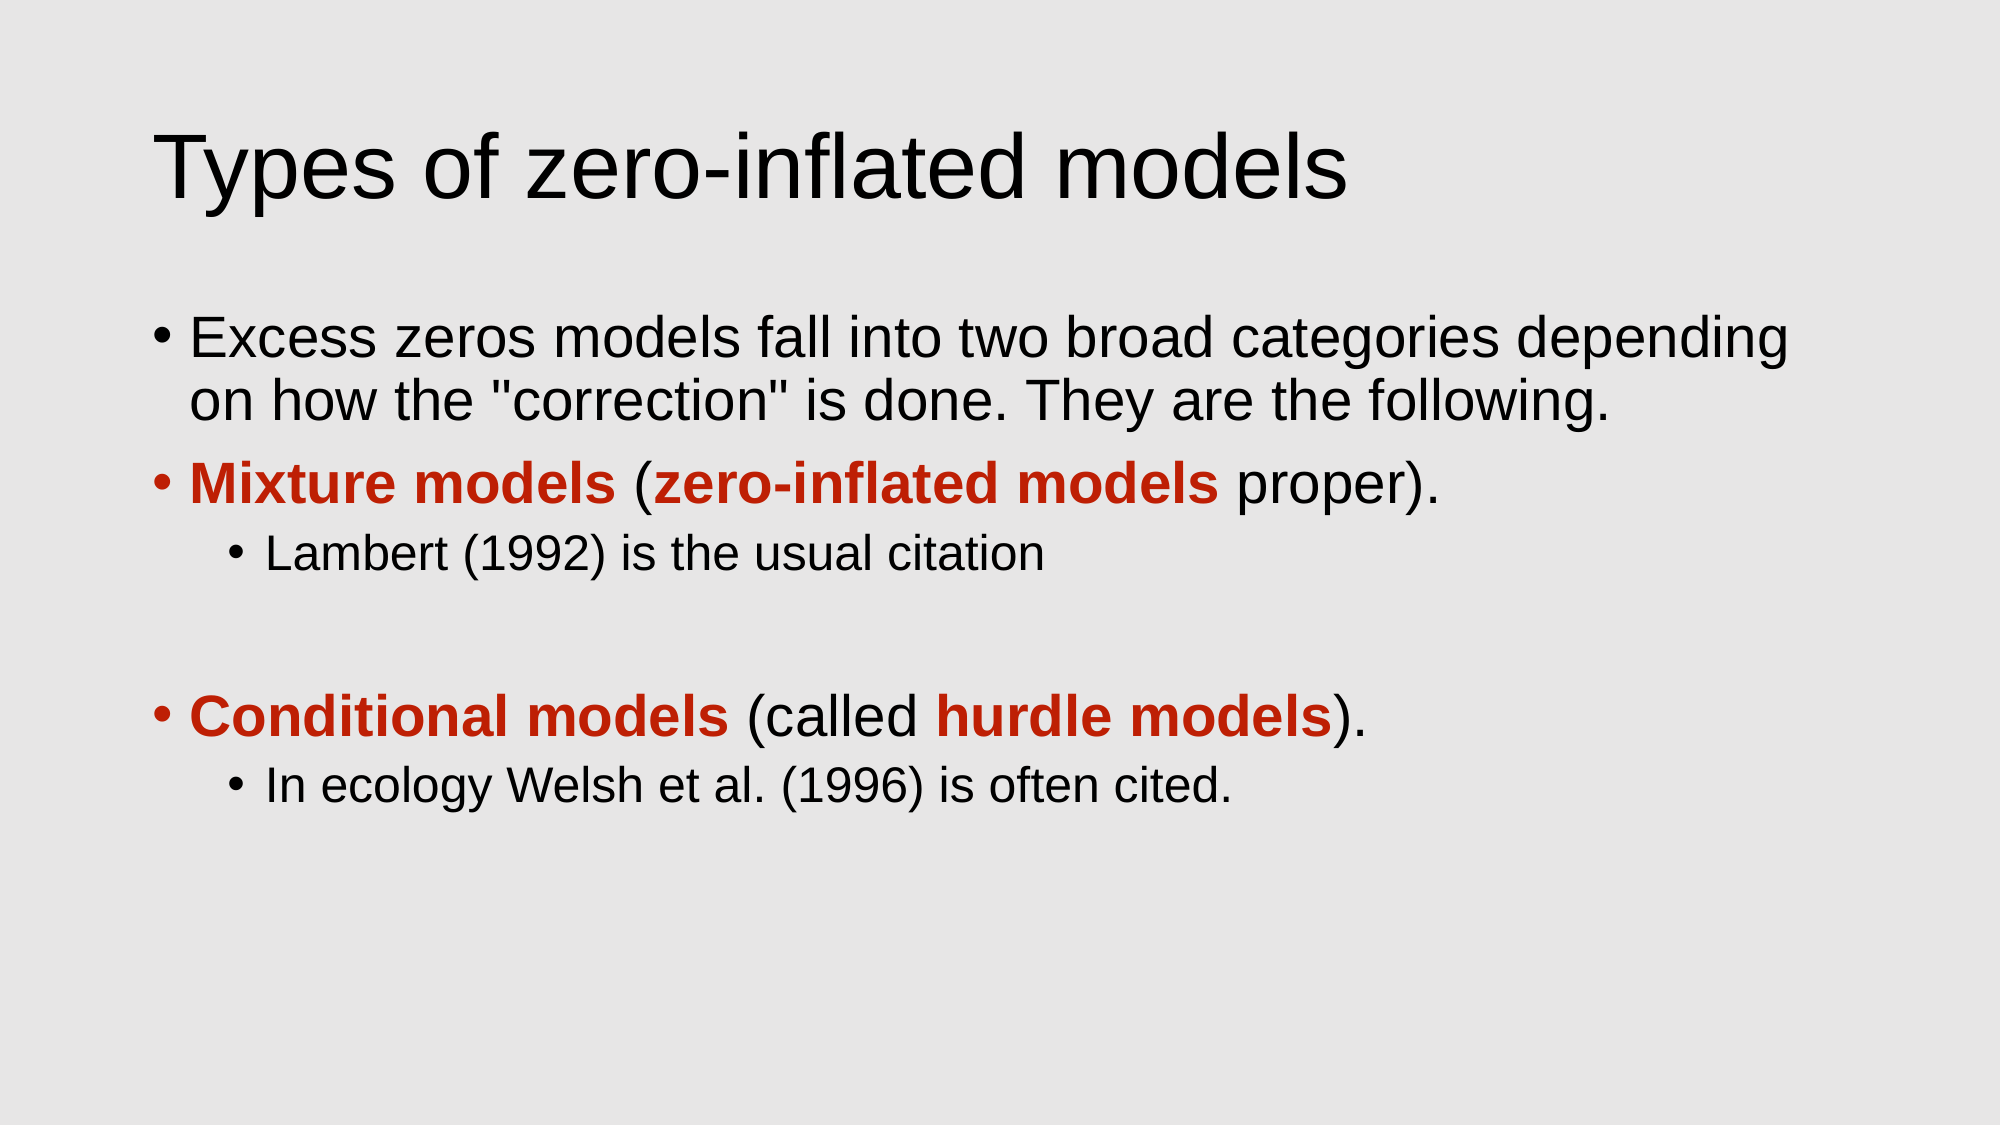

# Types of zero-inflated models
Excess zeros models fall into two broad categories depending on how the "correction" is done. They are the following.
Mixture models (zero-inflated models proper).
Lambert (1992) is the usual citation

Conditional models (called hurdle models).
In ecology Welsh et al. (1996) is often cited.